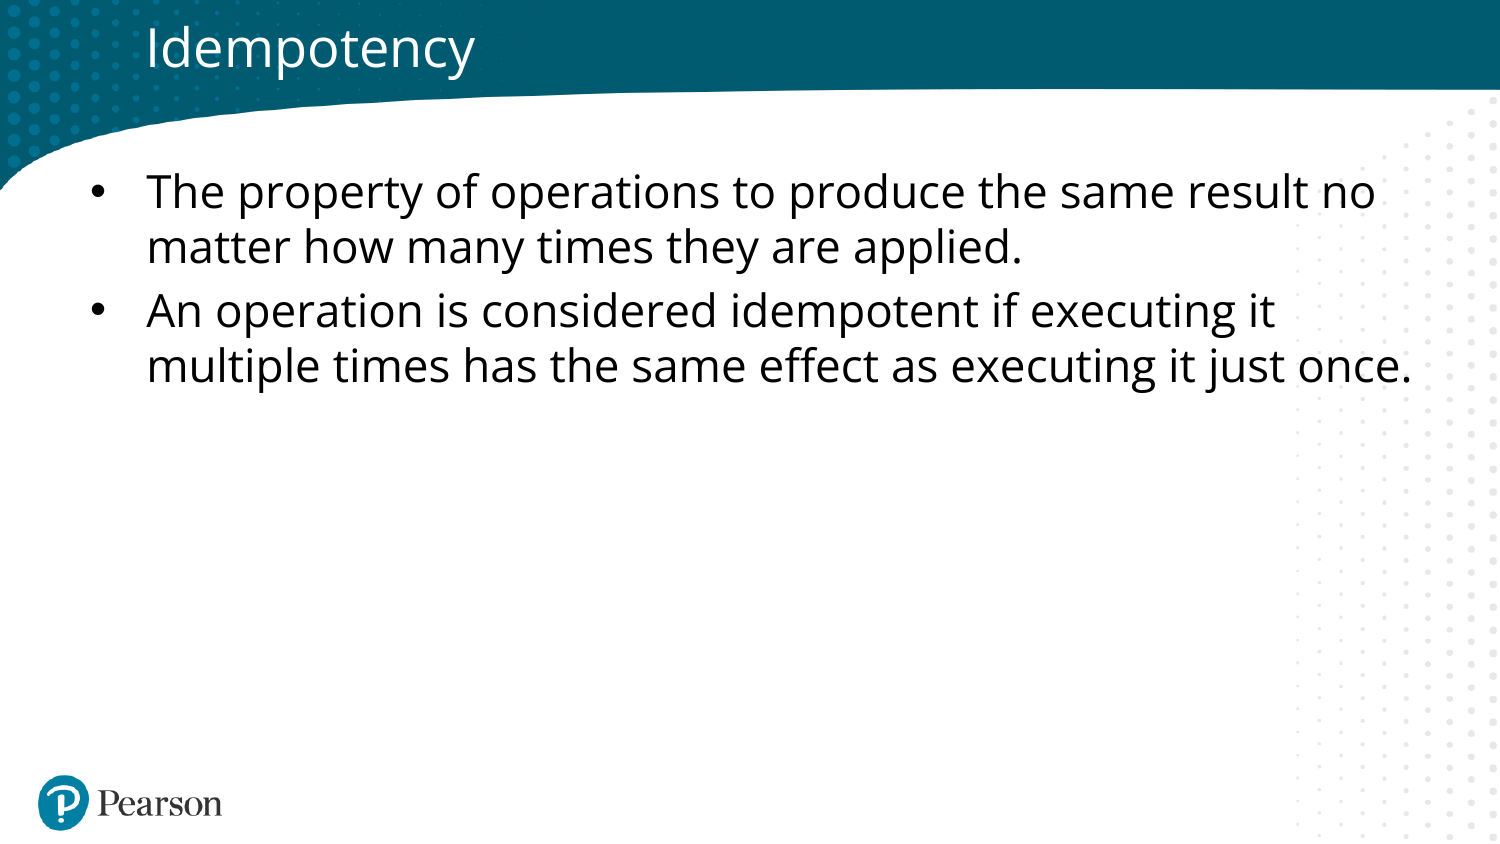

# Idempotency
The property of operations to produce the same result no matter how many times they are applied.
An operation is considered idempotent if executing it multiple times has the same effect as executing it just once.